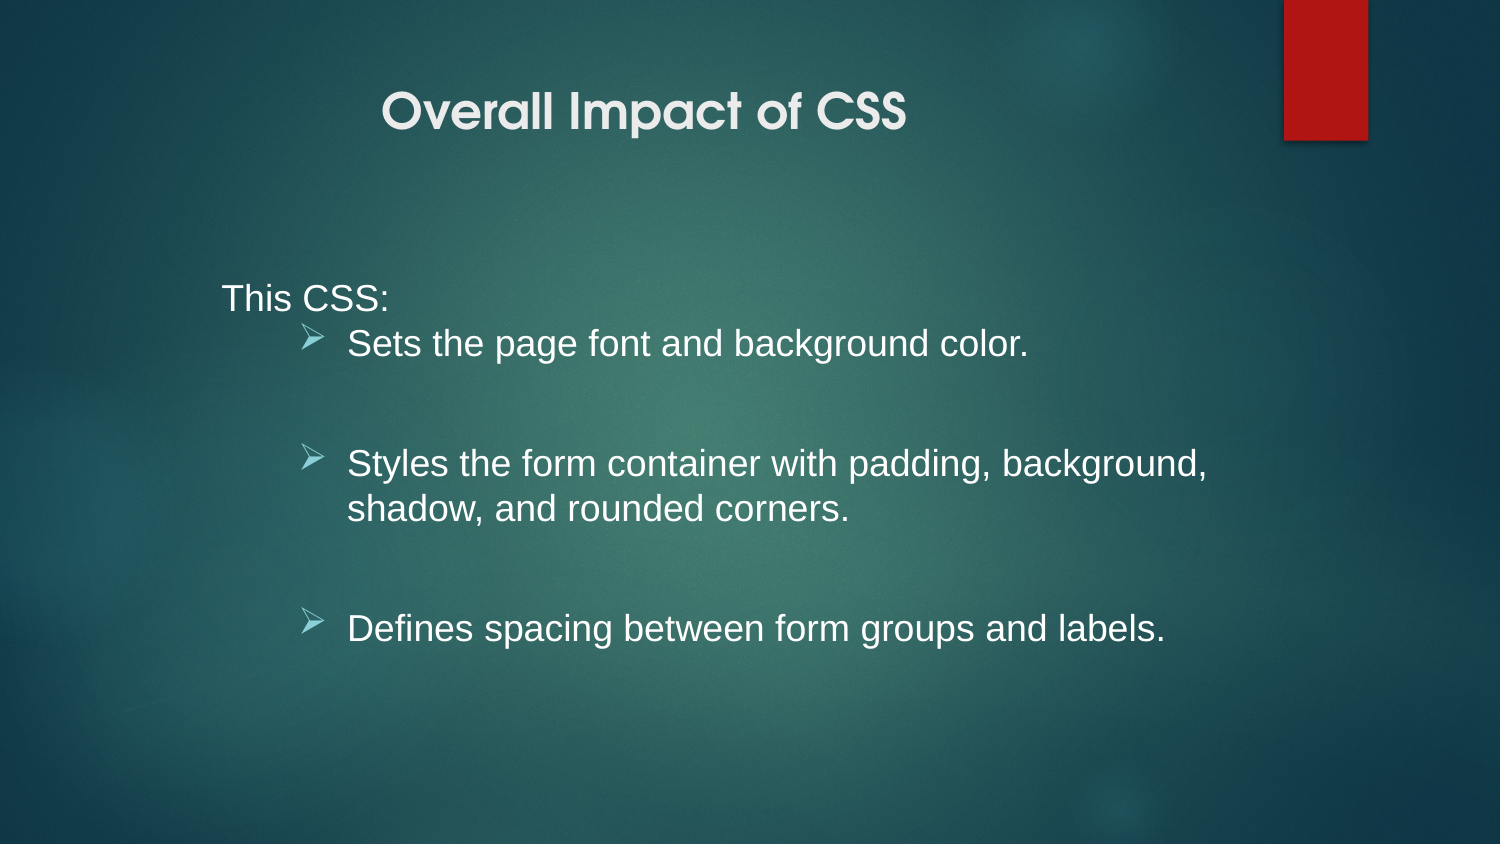

# Overall Impact of CSS

This CSS:
Sets the page font and background color.

Styles the form container with padding, background, shadow, and rounded corners.

Defines spacing between form groups and labels.